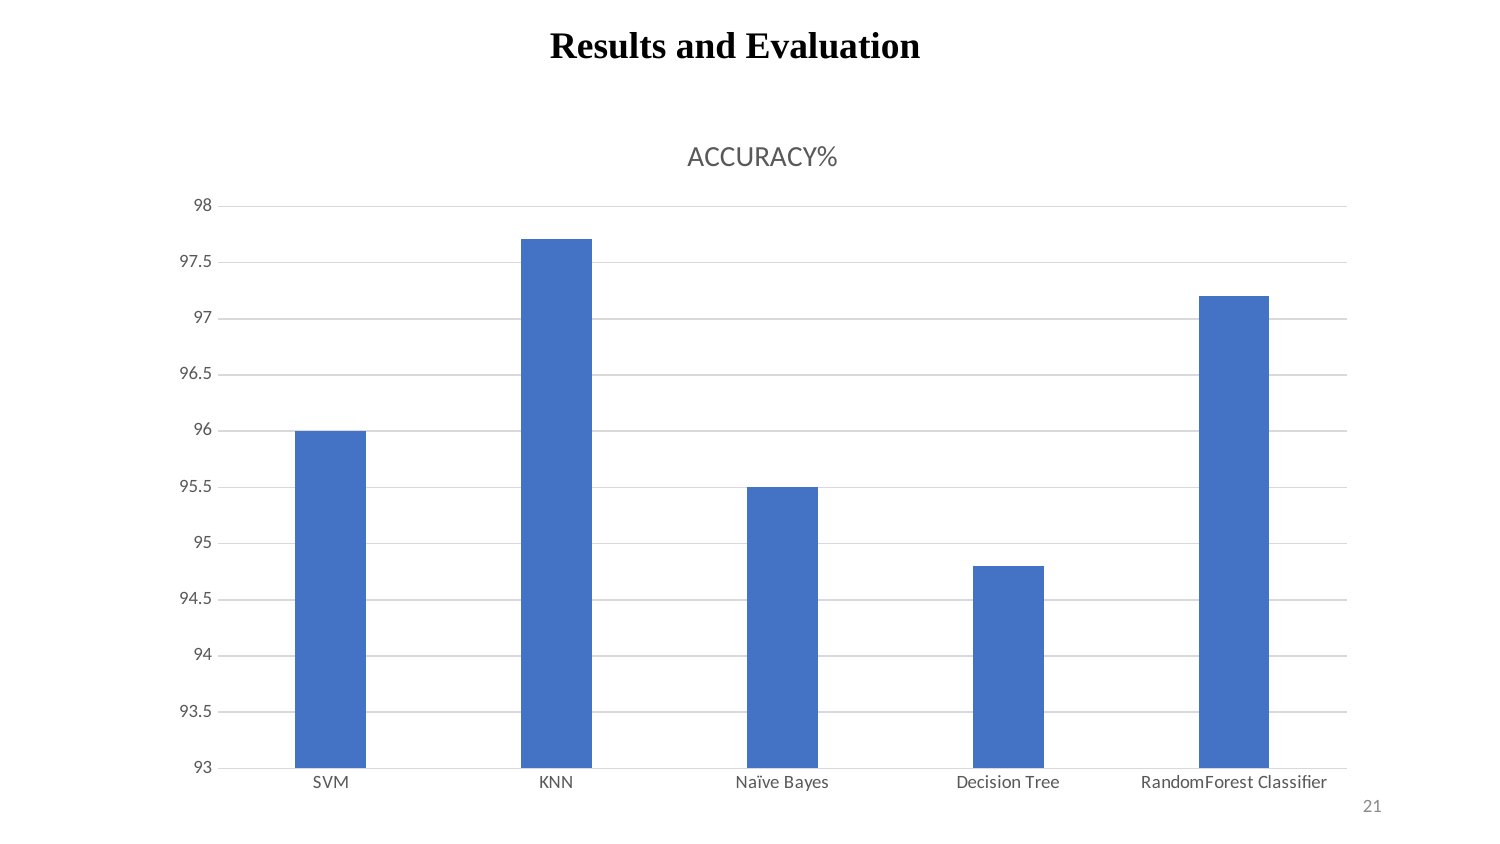

Results and Evaluation

### Chart: ACCURACY%

| Category |  |
|---|---|
| SVM | 96.0 |
| KNN | 97.714 |
| Naïve Bayes | 95.5 |
| Decision Tree | 94.8 |
| RandomForest Classifier | 97.2 |
21